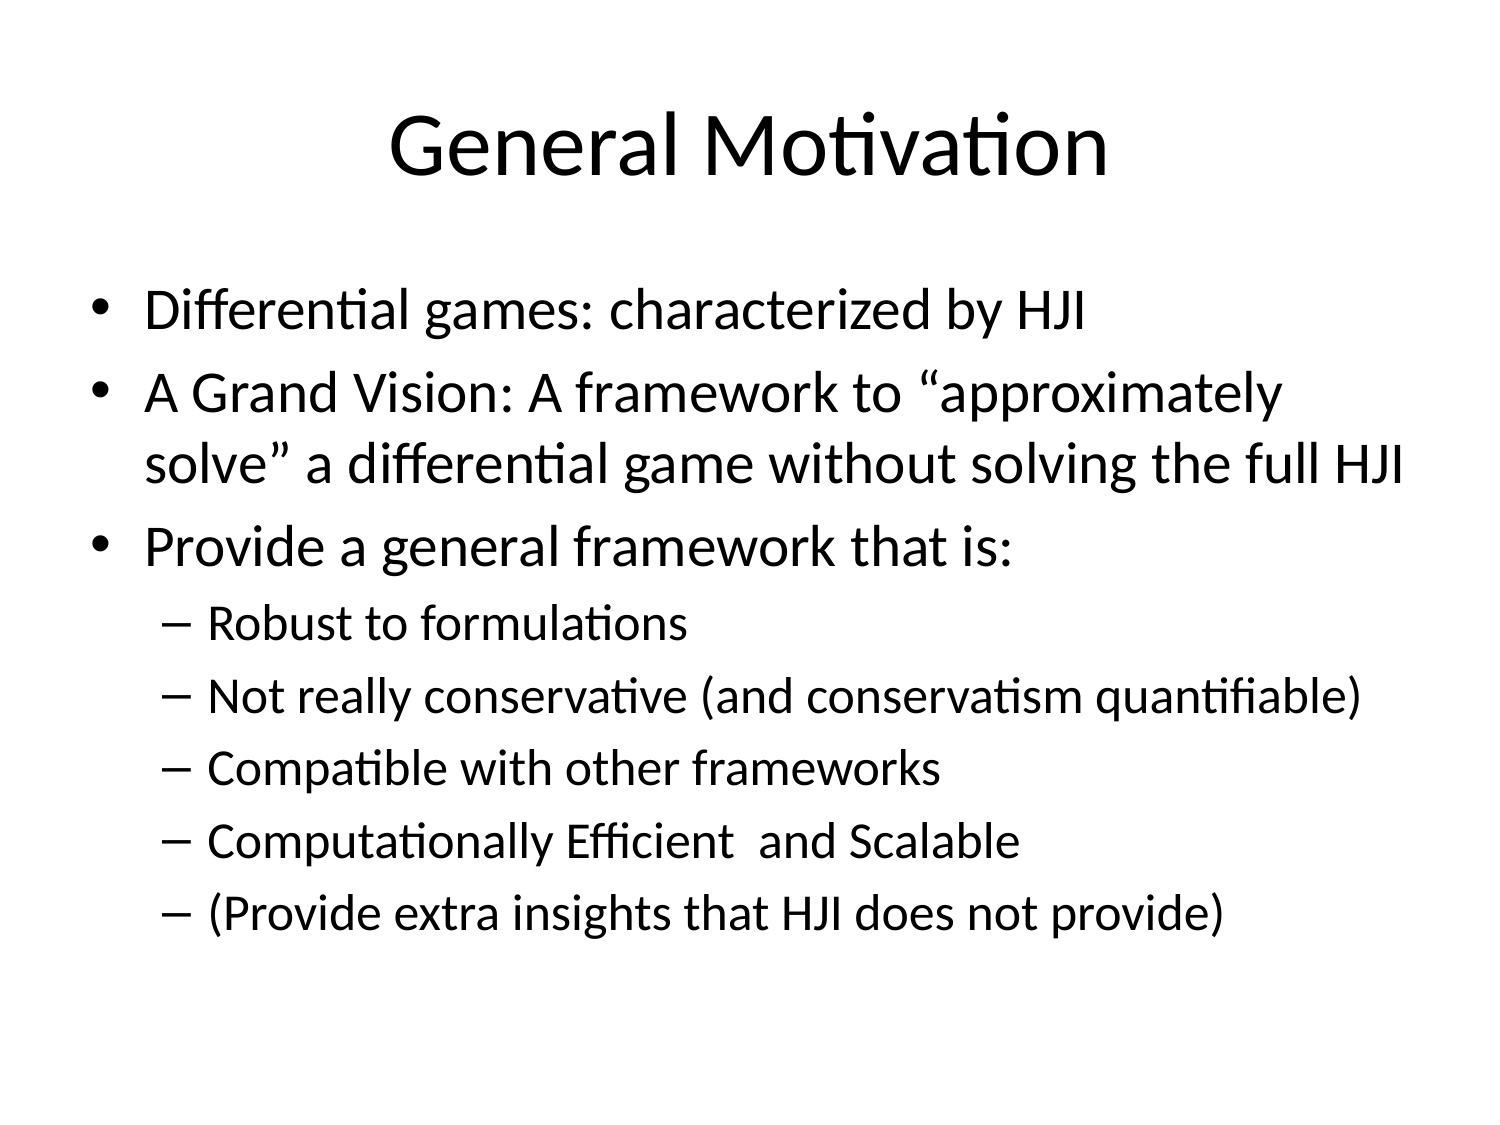

# General Motivation
Differential games: characterized by HJI
A Grand Vision: A framework to “approximately solve” a differential game without solving the full HJI
Provide a general framework that is:
Robust to formulations
Not really conservative (and conservatism quantifiable)
Compatible with other frameworks
Computationally Efficient  and Scalable
(Provide extra insights that HJI does not provide)